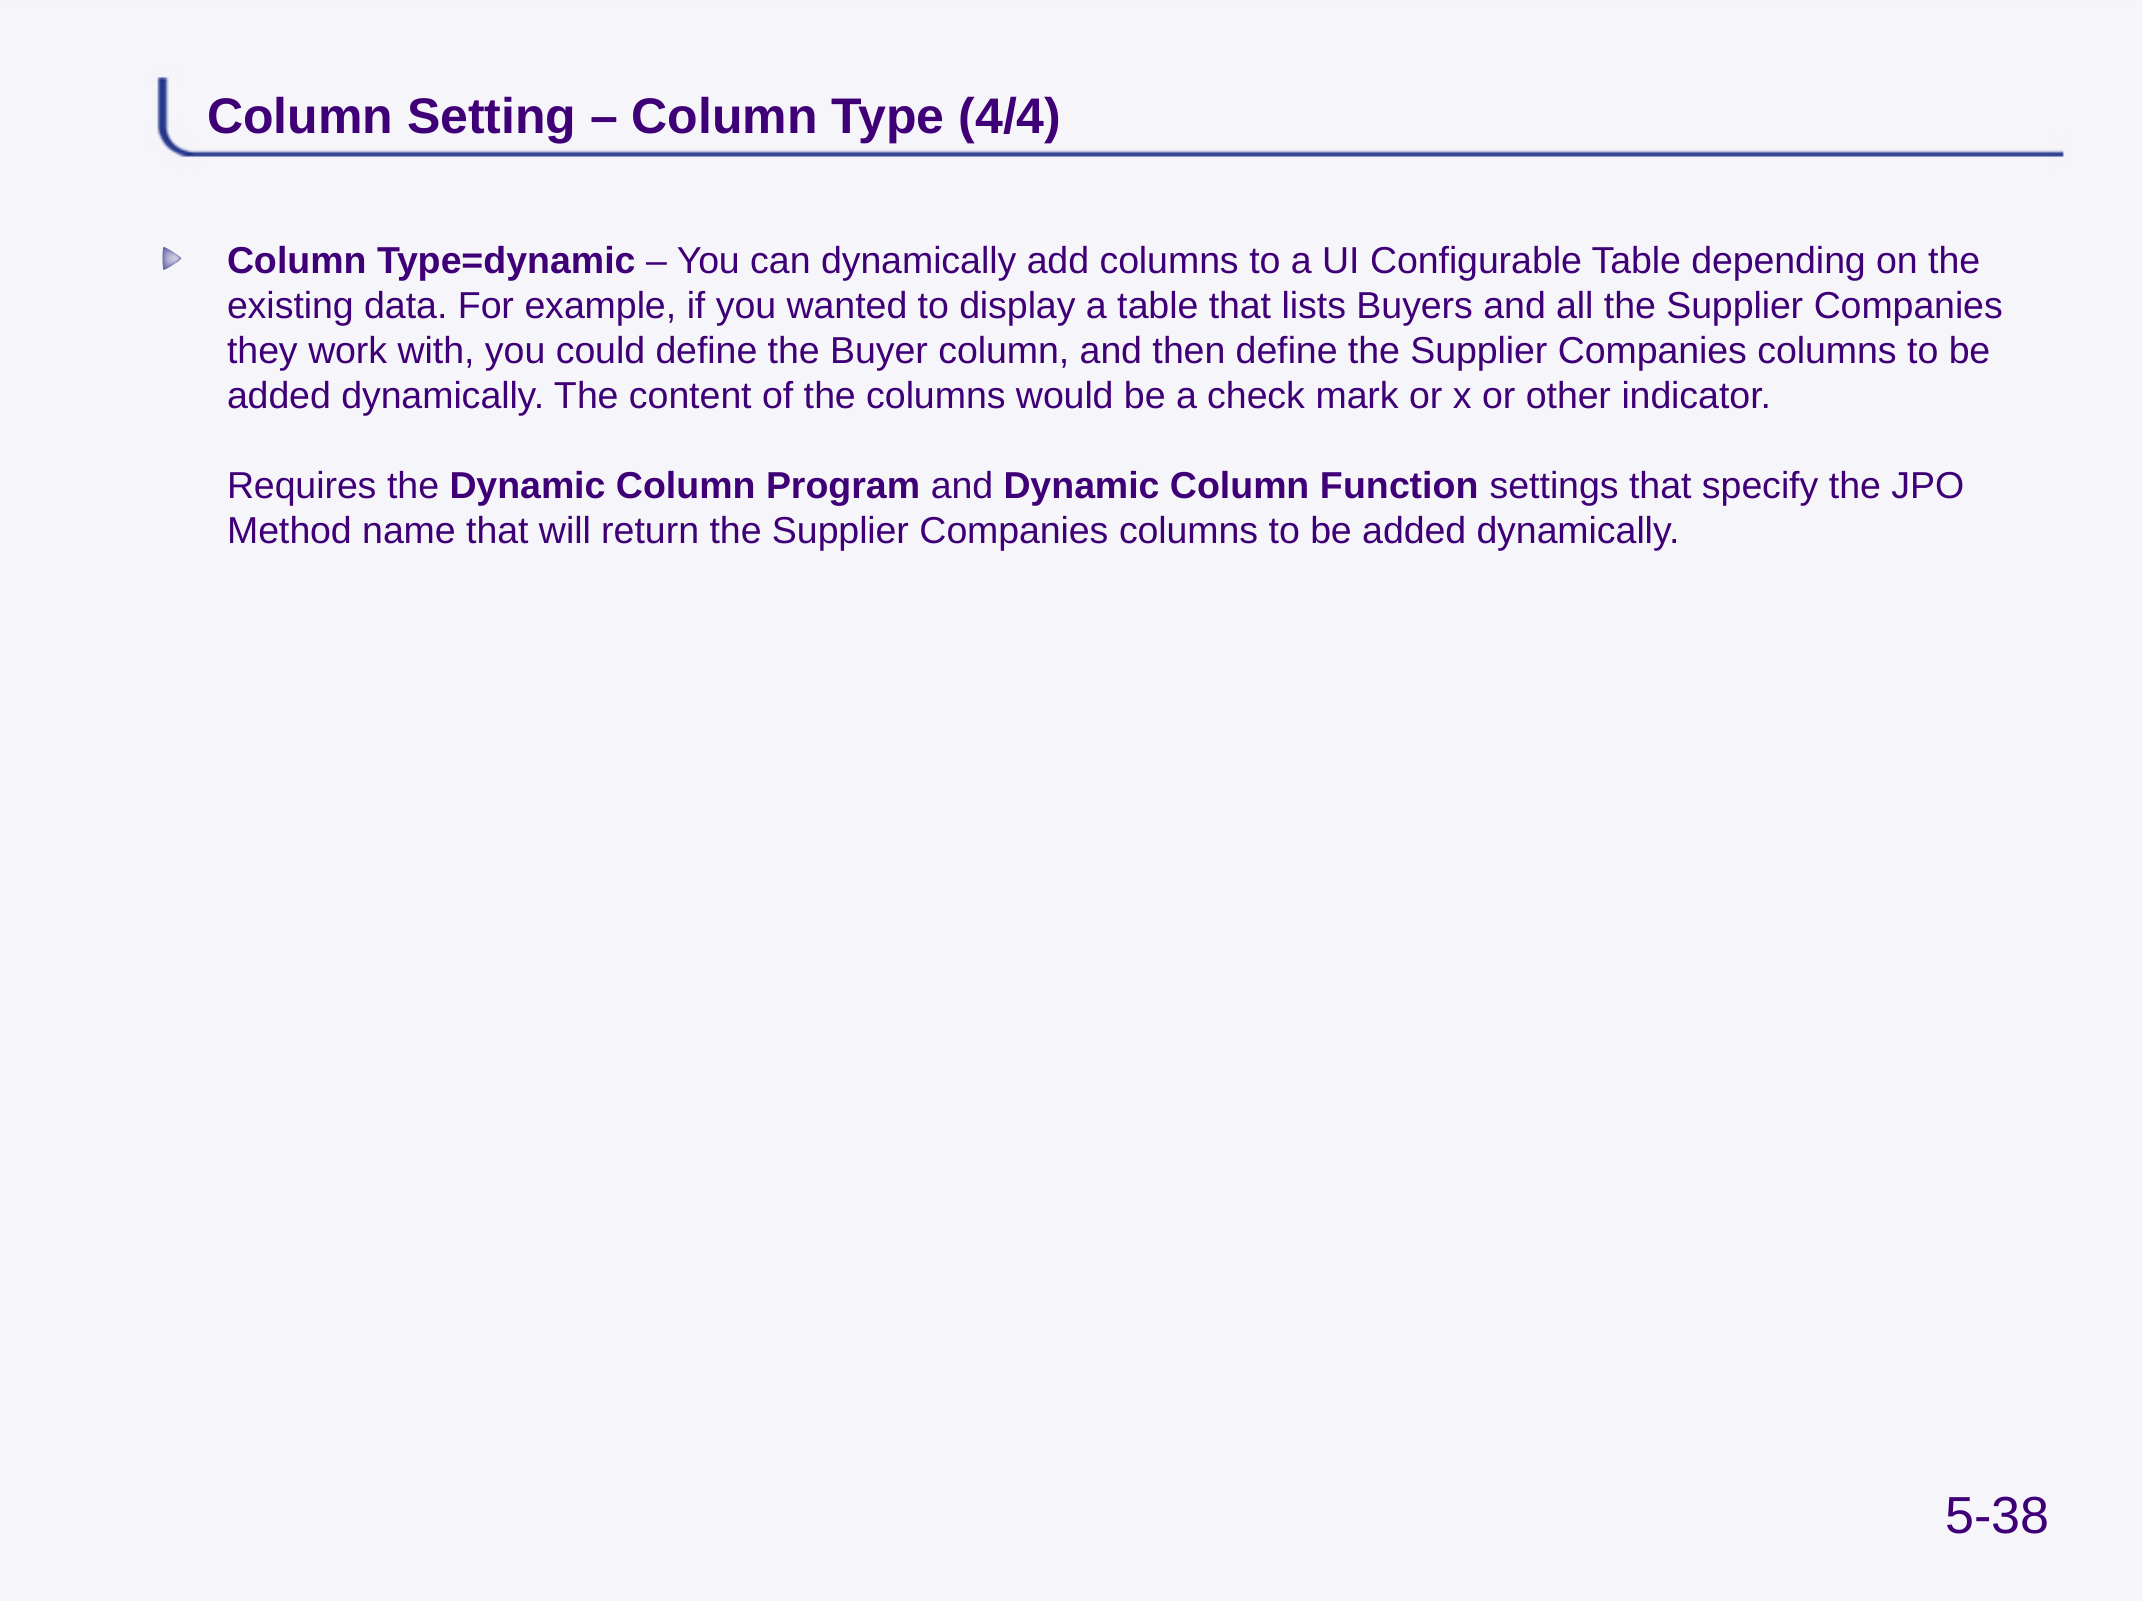

# Column Setting – Column Type (4/4)
Column Type=dynamic – You can dynamically add columns to a UI Configurable Table depending on the existing data. For example, if you wanted to display a table that lists Buyers and all the Supplier Companies they work with, you could define the Buyer column, and then define the Supplier Companies columns to be added dynamically. The content of the columns would be a check mark or x or other indicator.
Requires the Dynamic Column Program and Dynamic Column Function settings that specify the JPO Method name that will return the Supplier Companies columns to be added dynamically.
5-38